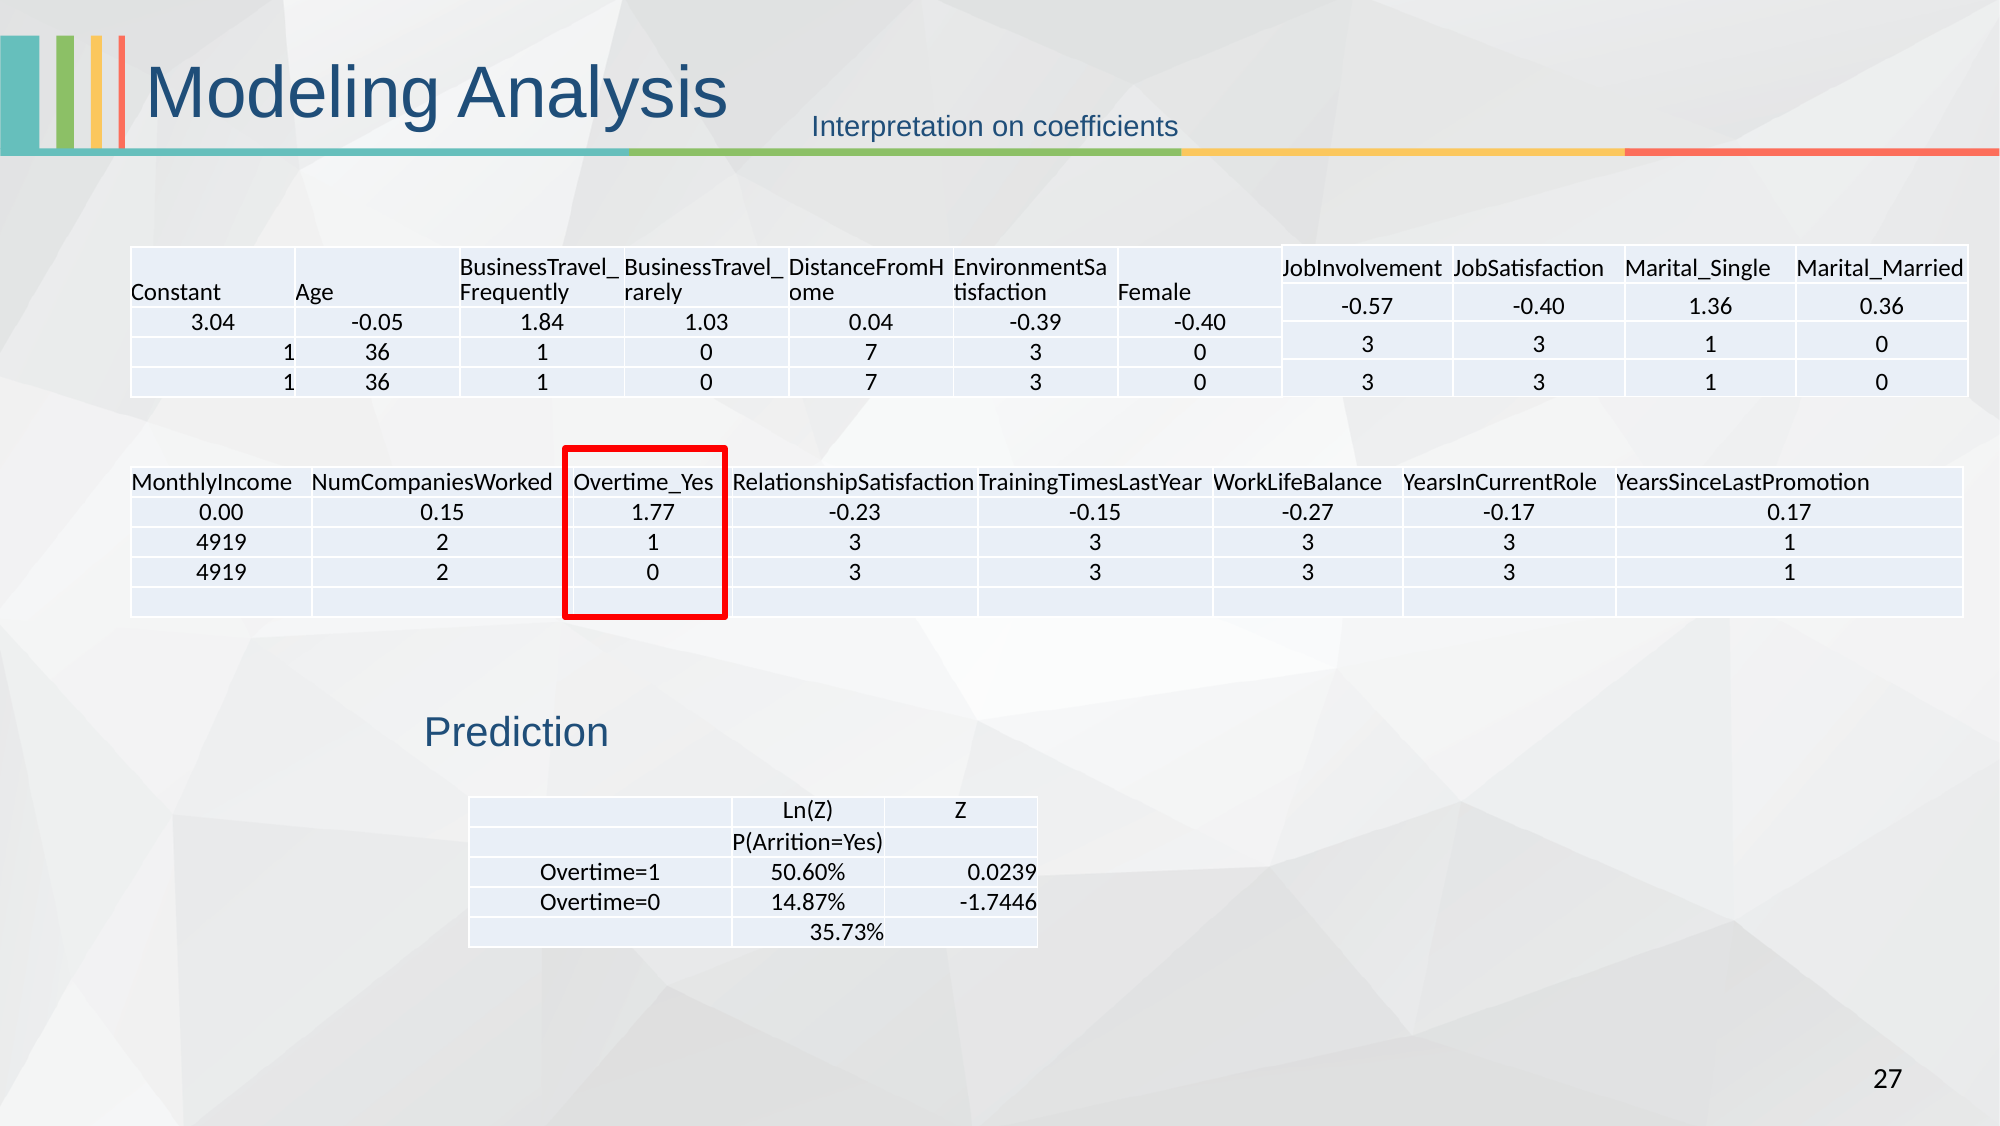

Modeling Analysis
Interpretation on coefficients
| JobInvolvement | JobSatisfaction | Marital\_Single | Marital\_Married |
| --- | --- | --- | --- |
| -0.57 | -0.40 | 1.36 | 0.36 |
| 3 | 3 | 1 | 0 |
| 3 | 3 | 1 | 0 |
| Constant | Age | BusinessTravel\_Frequently | BusinessTravel\_rarely | DistanceFromHome | EnvironmentSatisfaction | Female |
| --- | --- | --- | --- | --- | --- | --- |
| 3.04 | -0.05 | 1.84 | 1.03 | 0.04 | -0.39 | -0.40 |
| 1 | 36 | 1 | 0 | 7 | 3 | 0 |
| 1 | 36 | 1 | 0 | 7 | 3 | 0 |

| MonthlyIncome | NumCompaniesWorked | Overtime\_Yes | RelationshipSatisfaction | TrainingTimesLastYear | WorkLifeBalance | YearsInCurrentRole | YearsSinceLastPromotion |
| --- | --- | --- | --- | --- | --- | --- | --- |
| 0.00 | 0.15 | 1.77 | -0.23 | -0.15 | -0.27 | -0.17 | 0.17 |
| 4919 | 2 | 1 | 3 | 3 | 3 | 3 | 1 |
| 4919 | 2 | 0 | 3 | 3 | 3 | 3 | 1 |
|  |  |  |  |  |  |  |  |
Prediction
|  | Ln(Z) | Z |
| --- | --- | --- |
|  | P(Arrition=Yes) |  |
| Overtime=1 | 50.60% | 0.0239 |
| Overtime=0 | 14.87% | -1.7446 |
|  | 35.73% |  |
27
Holding all other variables constant,  every additional year of experience is predicted to increase HR department's employees' monthly income by 166.20 USD, but increase R&D employees’ monthly income 134.36 less than the HR department.
Keeping everything constant, a manager with job level 3 in Sales department is predicted to be paid 2824.01 USD more than a manager with job level 4 in Sales department.
Keeping everything constant, a manager with level 3 in R&D department earns 1066 USD more than a manager with level 3 in Sales department.